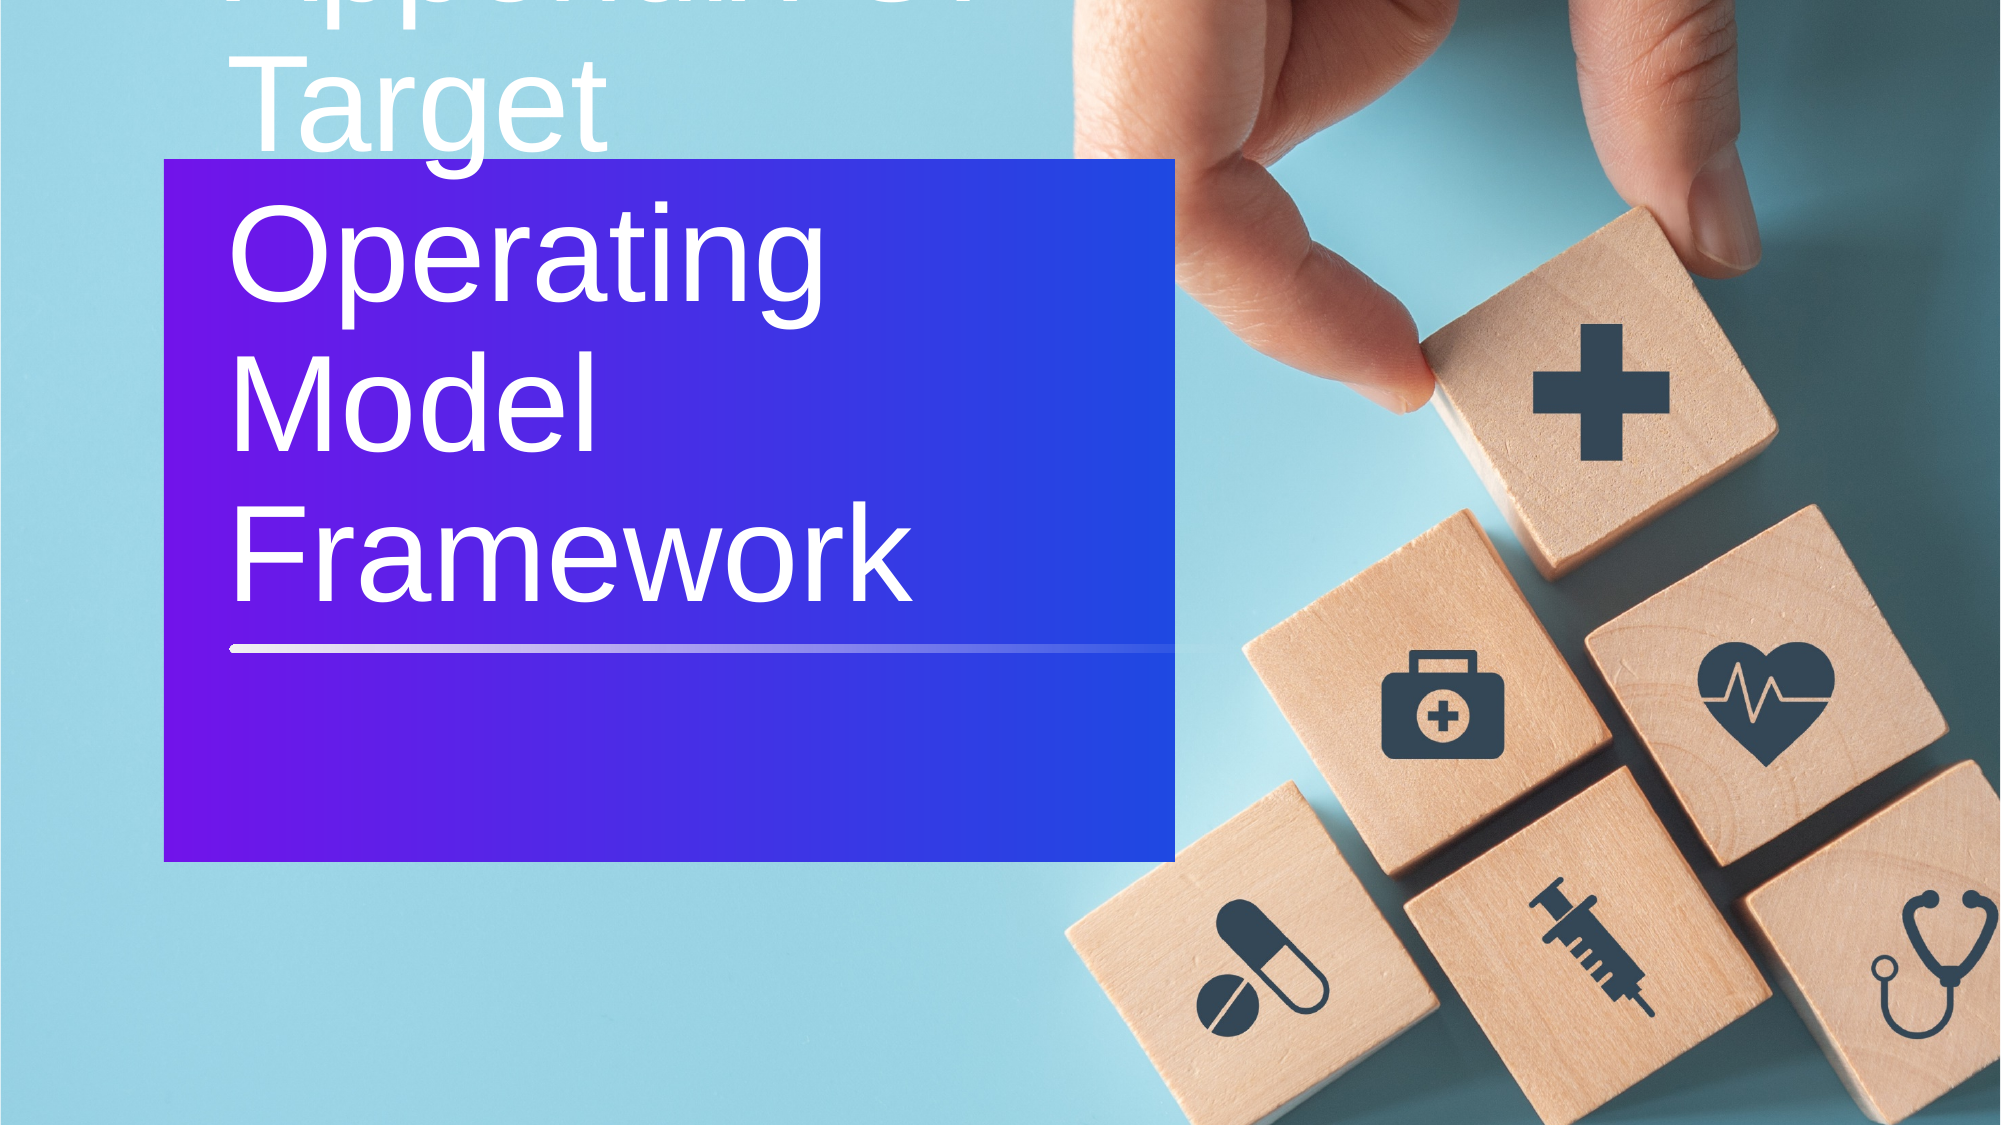

# Appendix G: Target Operating Model Framework